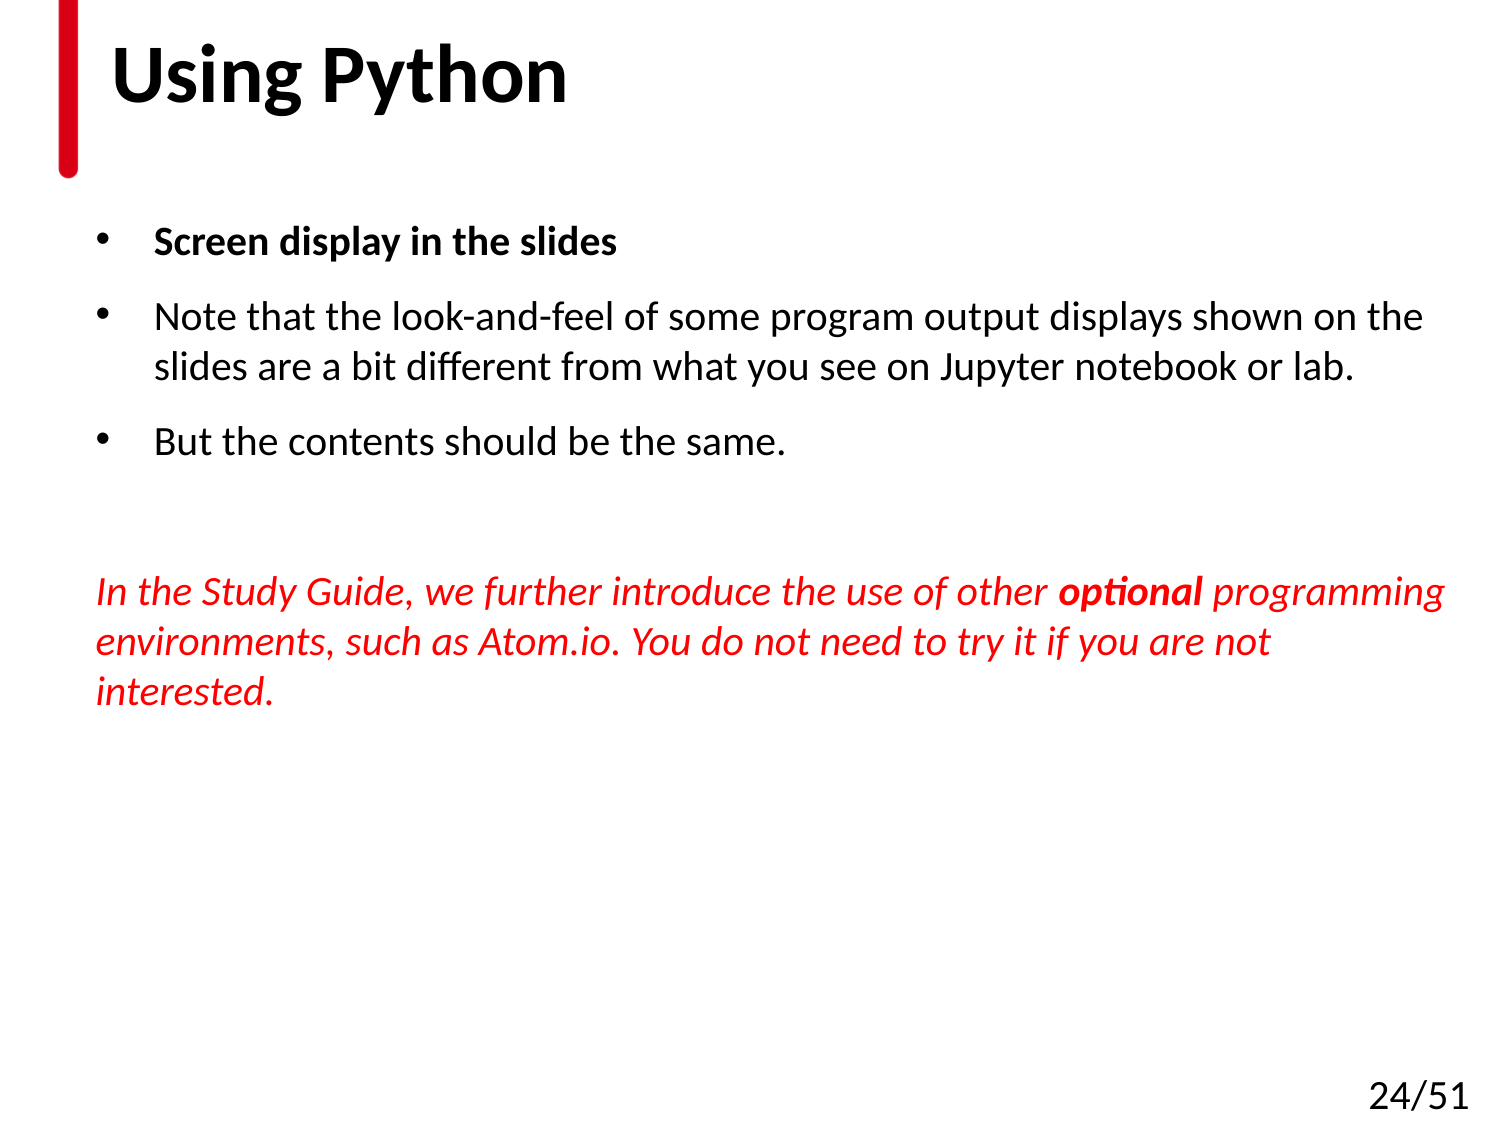

# Using Python
Screen display in the slides
Note that the look-and-feel of some program output displays shown on the slides are a bit different from what you see on Jupyter notebook or lab.
But the contents should be the same.

In the Study Guide, we further introduce the use of other optional programming environments, such as Atom.io. You do not need to try it if you are not interested.